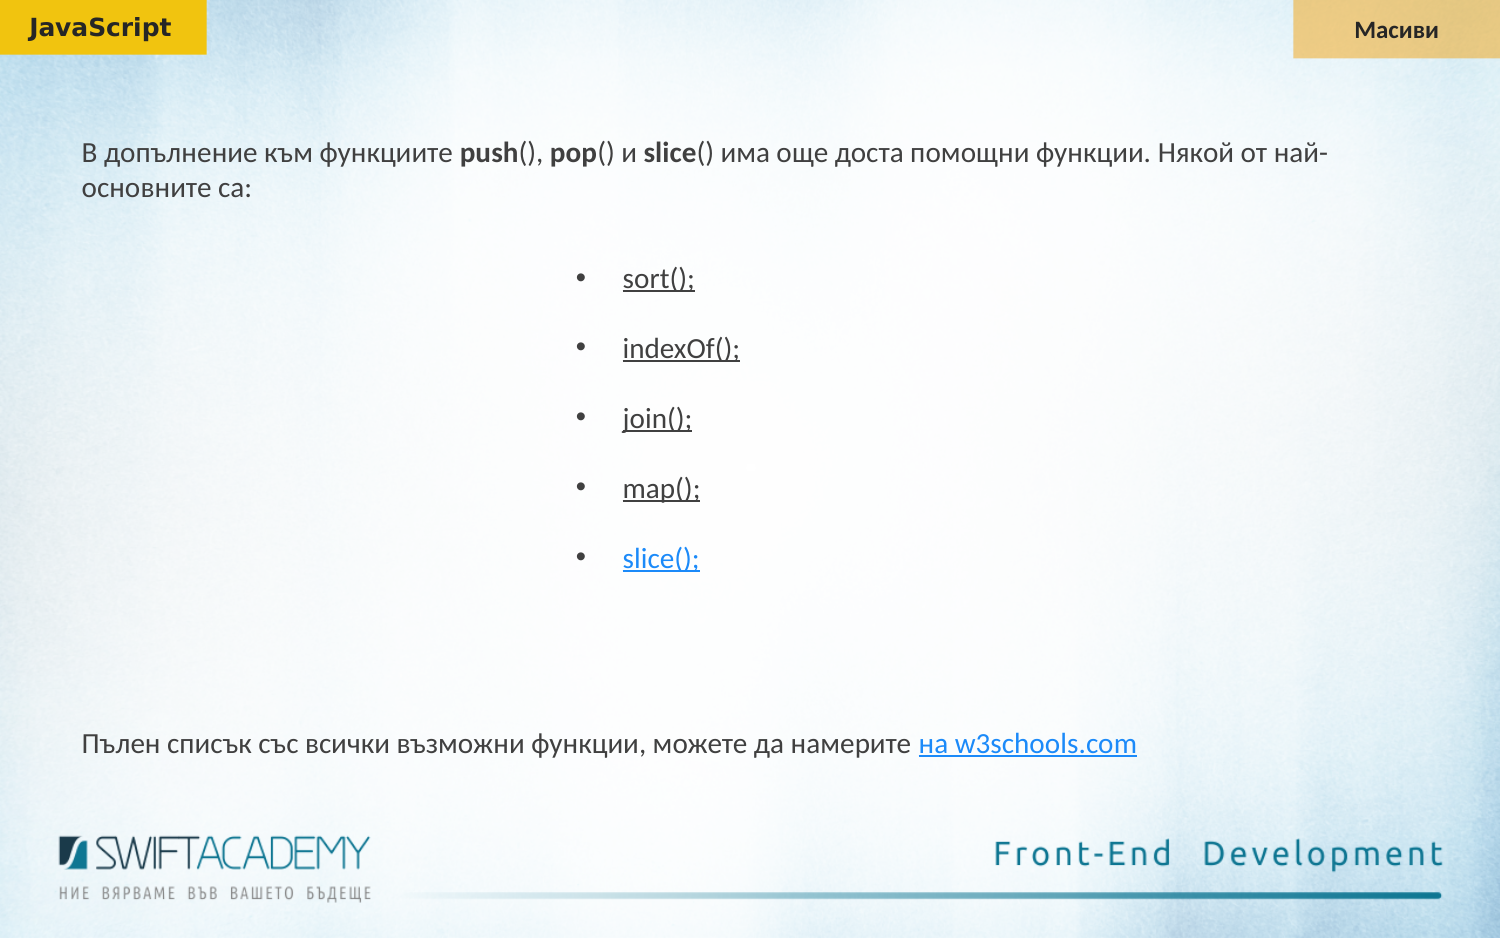

JavaScript
Масиви
В допълнение към функциите push(), pop() и slice() има още доста помощни функции. Някой от най-основните са:
sort();
indexOf();
join();
map();
slice();
Пълен списък със всички възможни функции, можете да намерите на w3schools.com